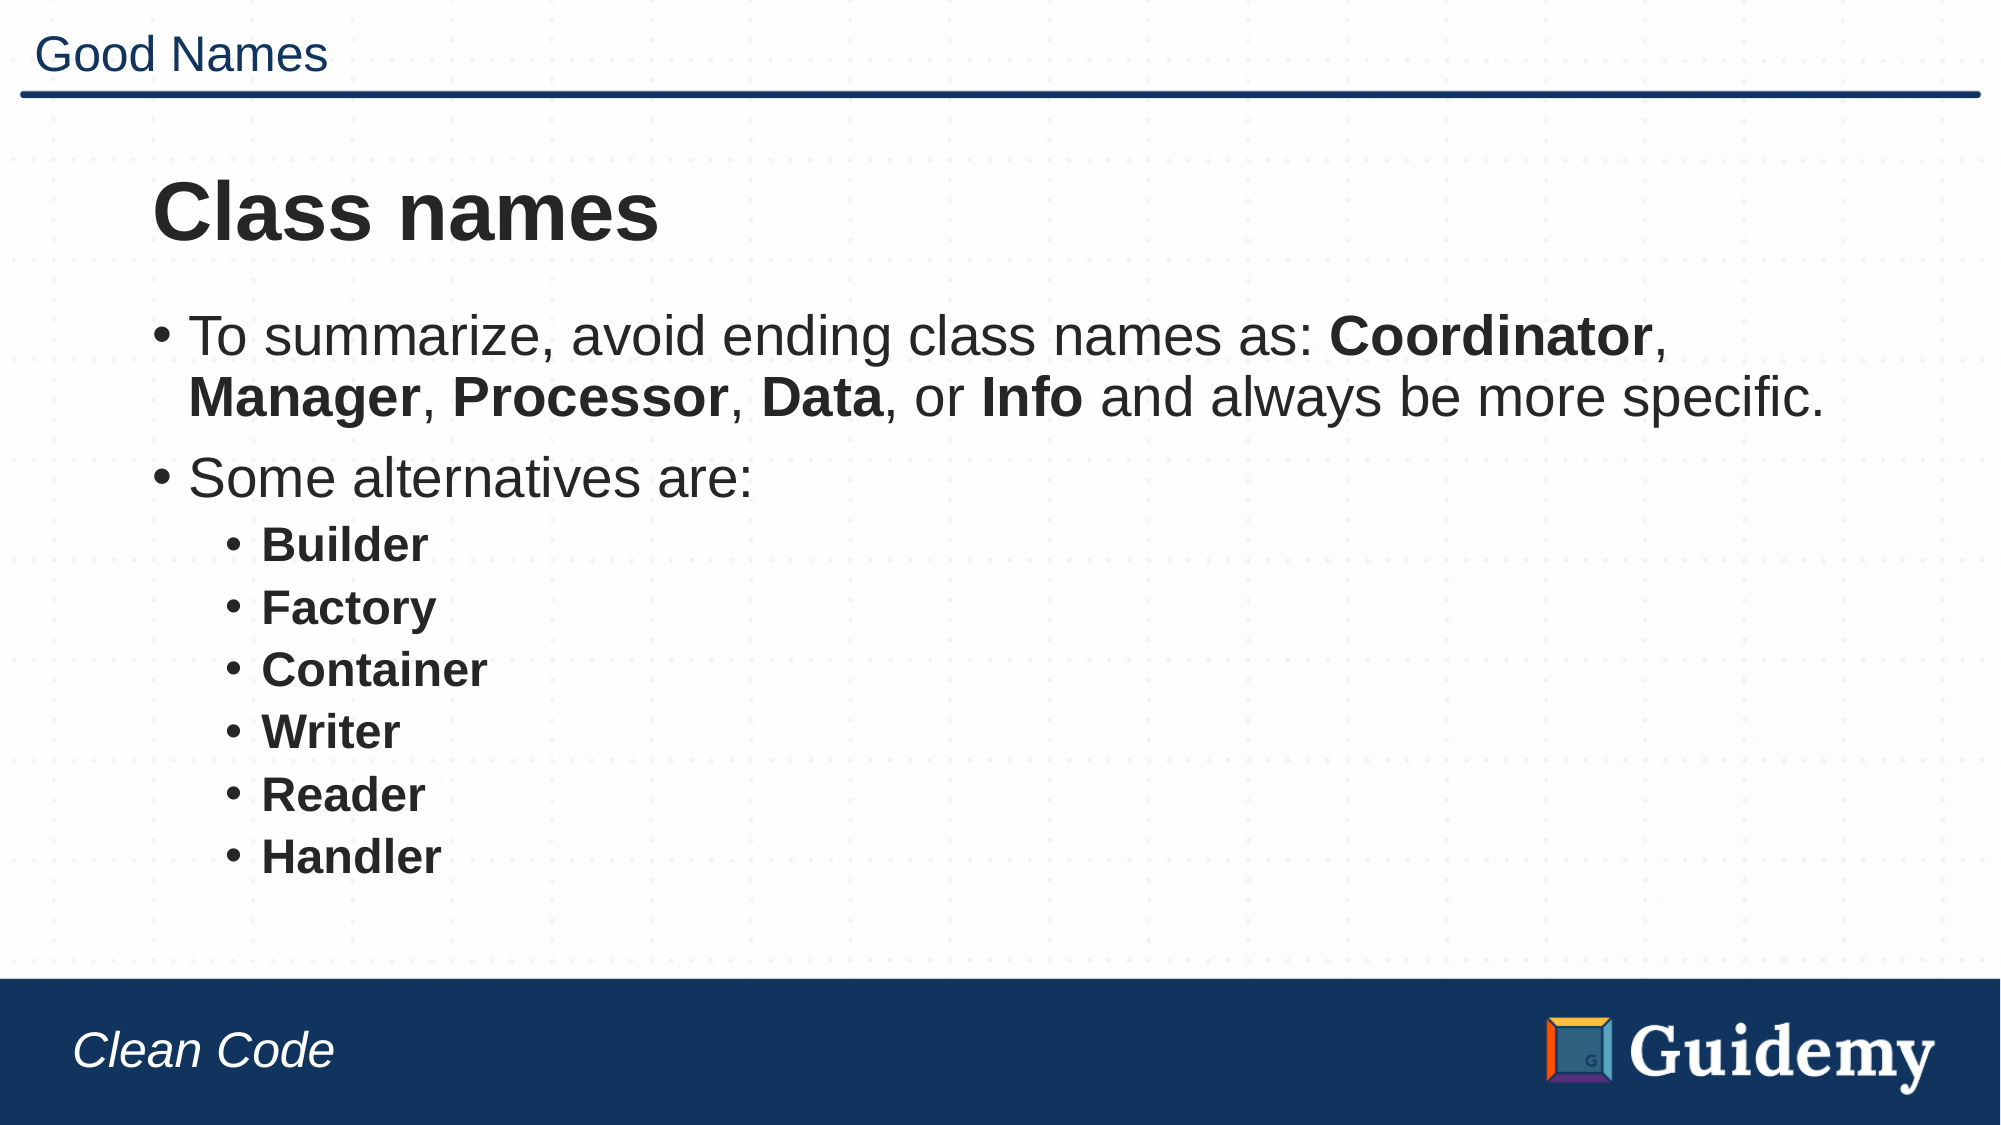

# Good Names
Class names
To summarize, avoid ending class names as: Coordinator, Manager, Processor, Data, or Info and always be more specific.
Some alternatives are:
Builder
Factory
Container
Writer
Reader
Handler
Clean Code